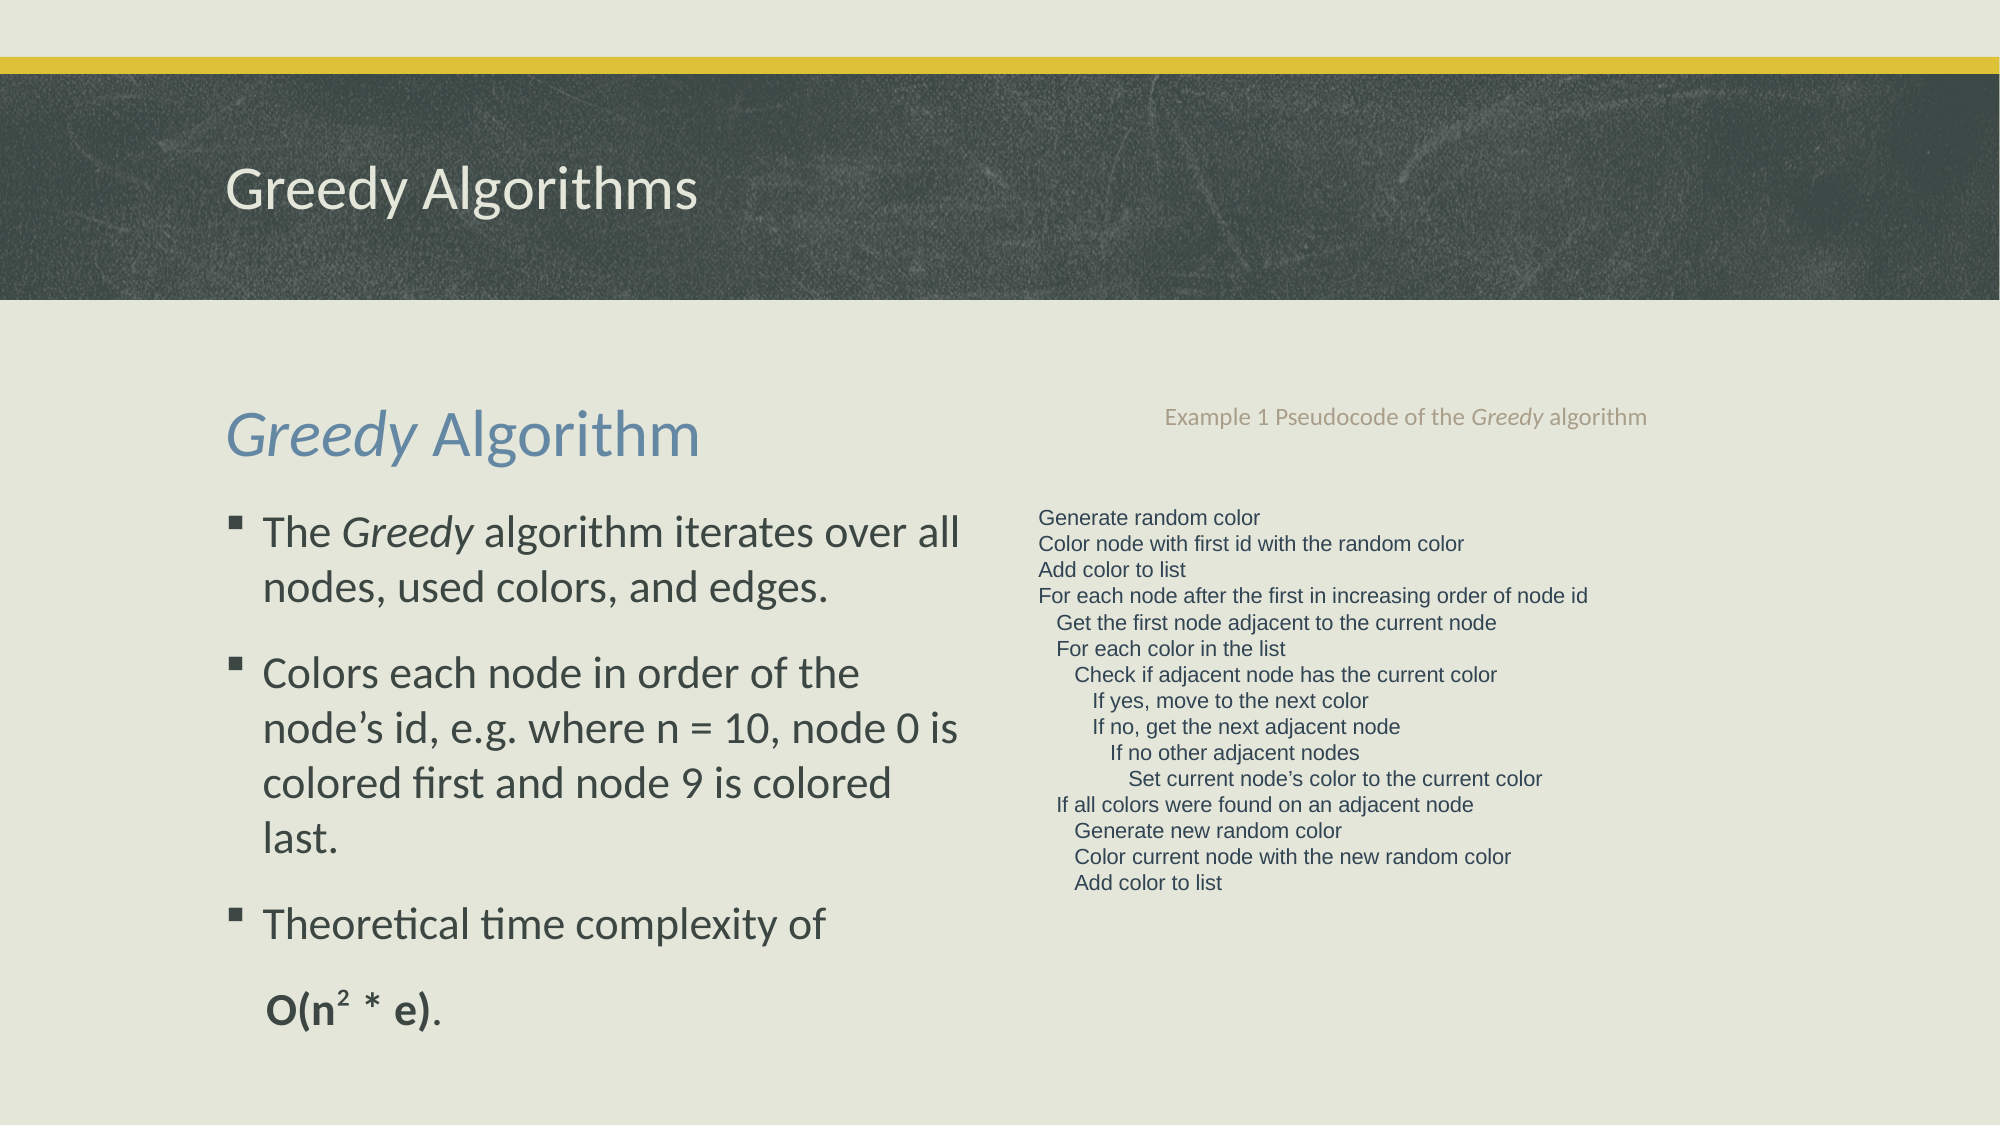

# Greedy Algorithms
Greedy Algorithm
The Greedy algorithm iterates over all nodes, used colors, and edges.
Colors each node in order of the node’s id, e.g. where n = 10, node 0 is colored first and node 9 is colored last.
Theoretical time complexity of
    O(n² * e).
Generate random color
Color node with first id with the random color
Add color to list
For each node after the first in increasing order of node id
   Get the first node adjacent to the current node
   For each color in the list
      Check if adjacent node has the current color
         If yes, move to the next color
         If no, get the next adjacent node
            If no other adjacent nodes
               Set current node’s color to the current color
   If all colors were found on an adjacent node
      Generate new random color
      Color current node with the new random color
      Add color to list

Example 1 Pseudocode of the Greedy algorithm